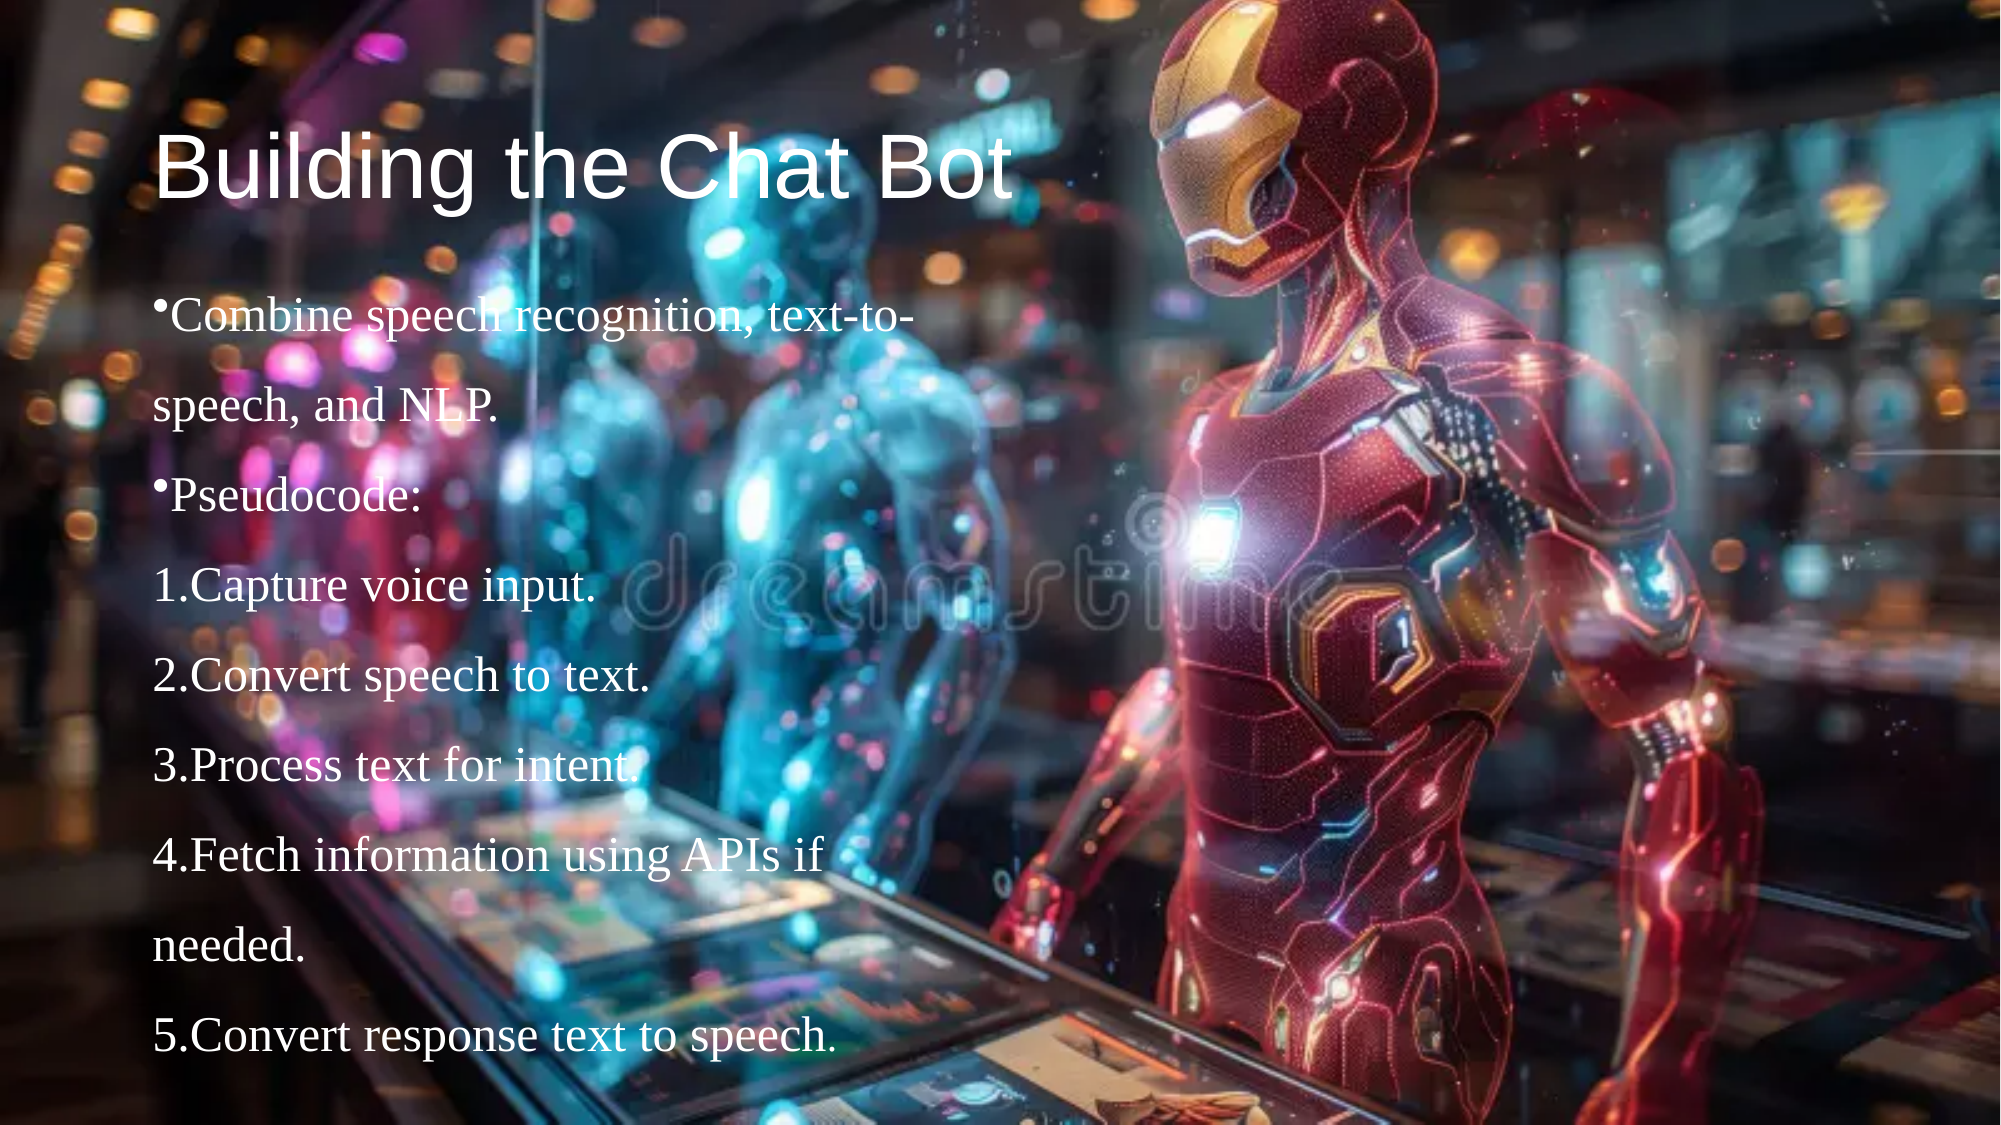

# Building the Chat Bot

Combine speech recognition, text-to-speech, and NLP.
Pseudocode:
Capture voice input.
Convert speech to text.
Process text for intent.
Fetch information using APIs if needed.
Convert response text to speech.